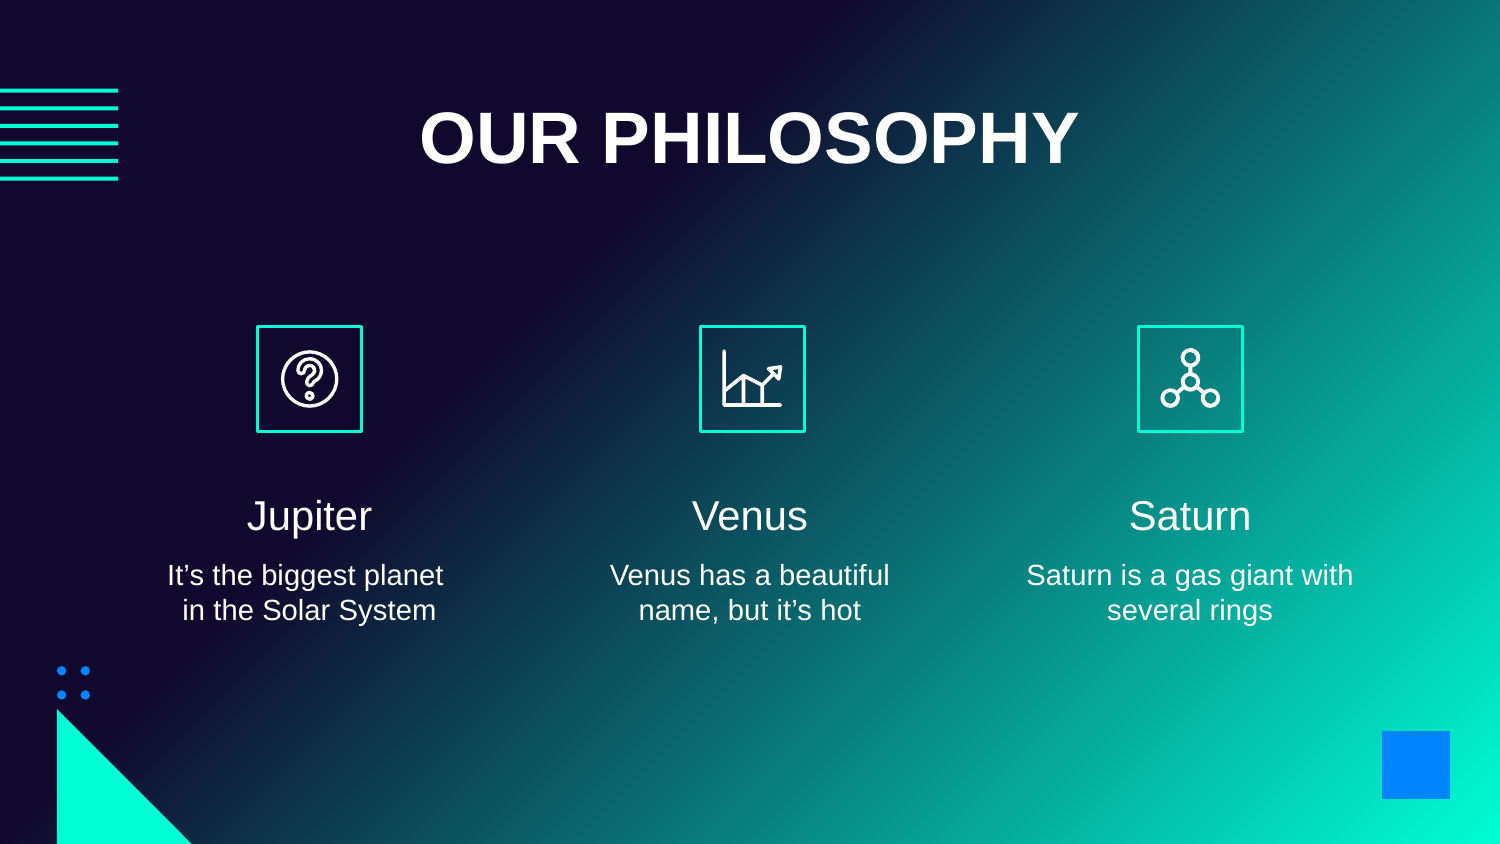

OUR PHILOSOPHY

# Jupiter
Saturn
Venus
It’s the biggest planet
in the Solar System
Saturn is a gas giant with several rings
Venus has a beautiful name, but it’s hot